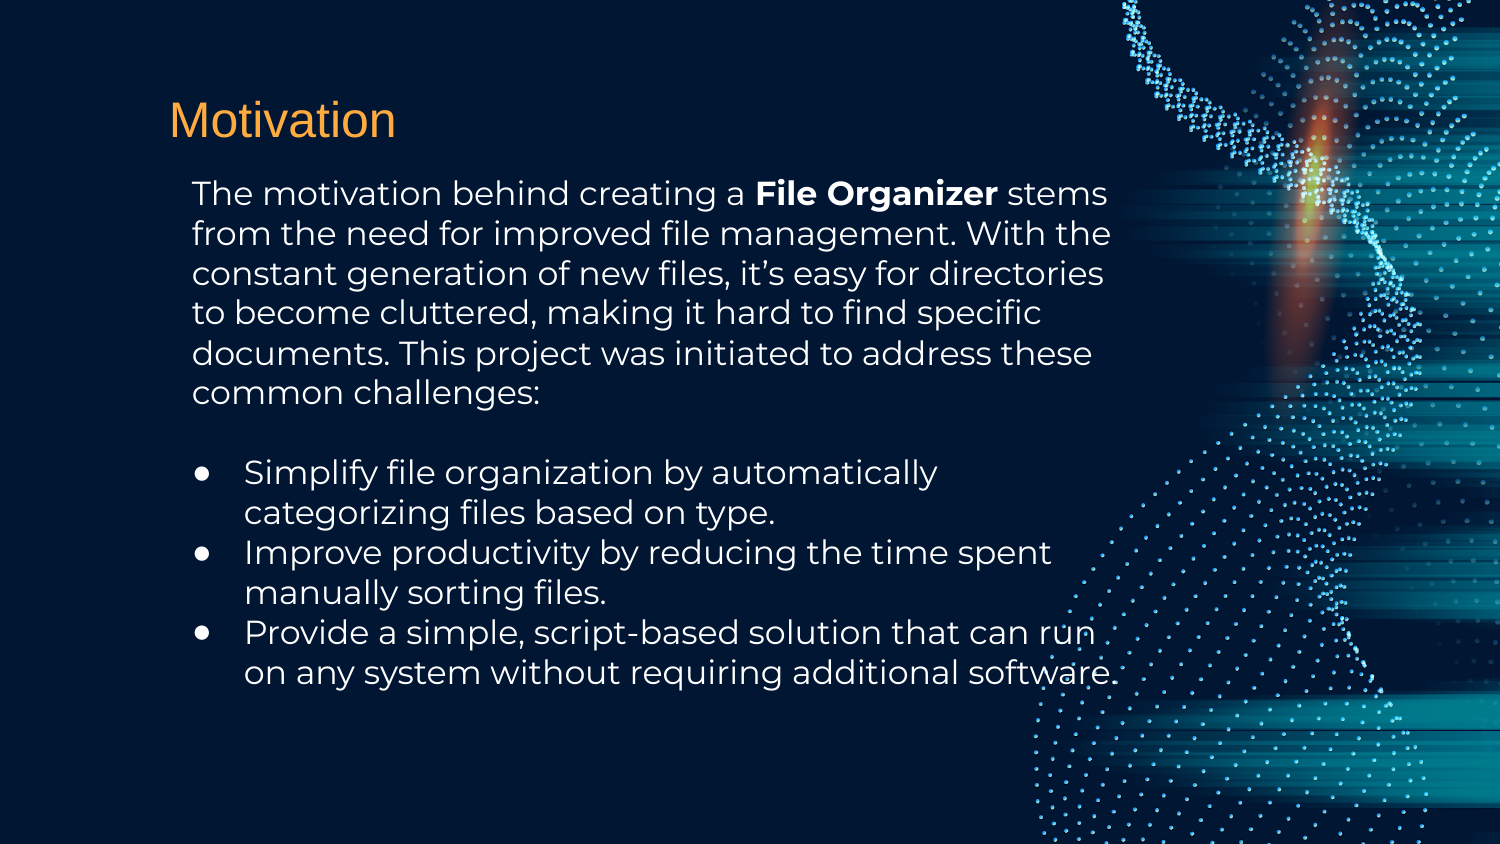

# Motivation
The motivation behind creating a File Organizer stems from the need for improved file management. With the constant generation of new files, it’s easy for directories to become cluttered, making it hard to find specific documents. This project was initiated to address these common challenges:

Simplify file organization by automatically categorizing files based on type.
Improve productivity by reducing the time spent manually sorting files.
Provide a simple, script-based solution that can run on any system without requiring additional software.